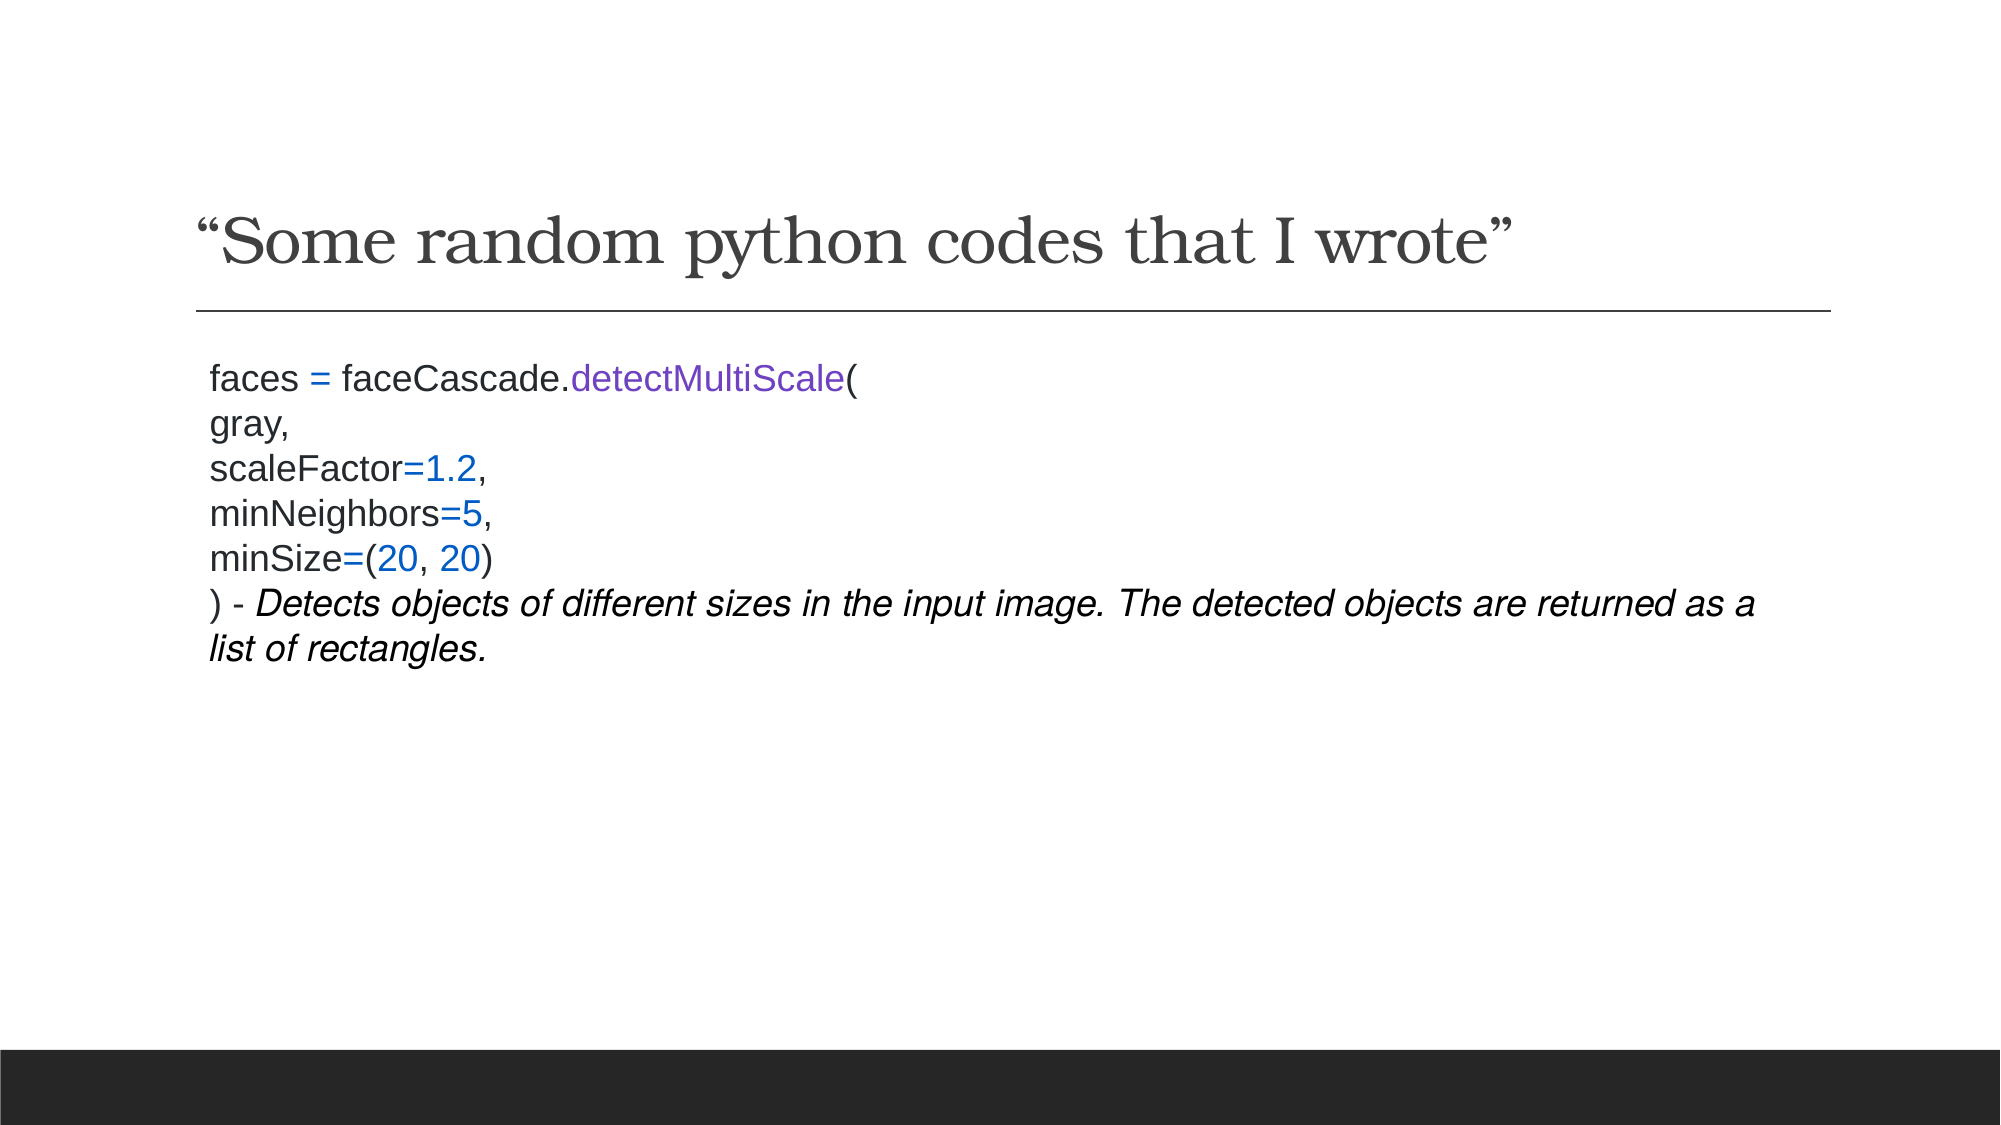

# “Some random python codes that I wrote”
faces = faceCascade.detectMultiScale(
gray,
scaleFactor=1.2,
minNeighbors=5,
minSize=(20, 20)
) - Detects objects of different sizes in the input image. The detected objects are returned as a list of rectangles.